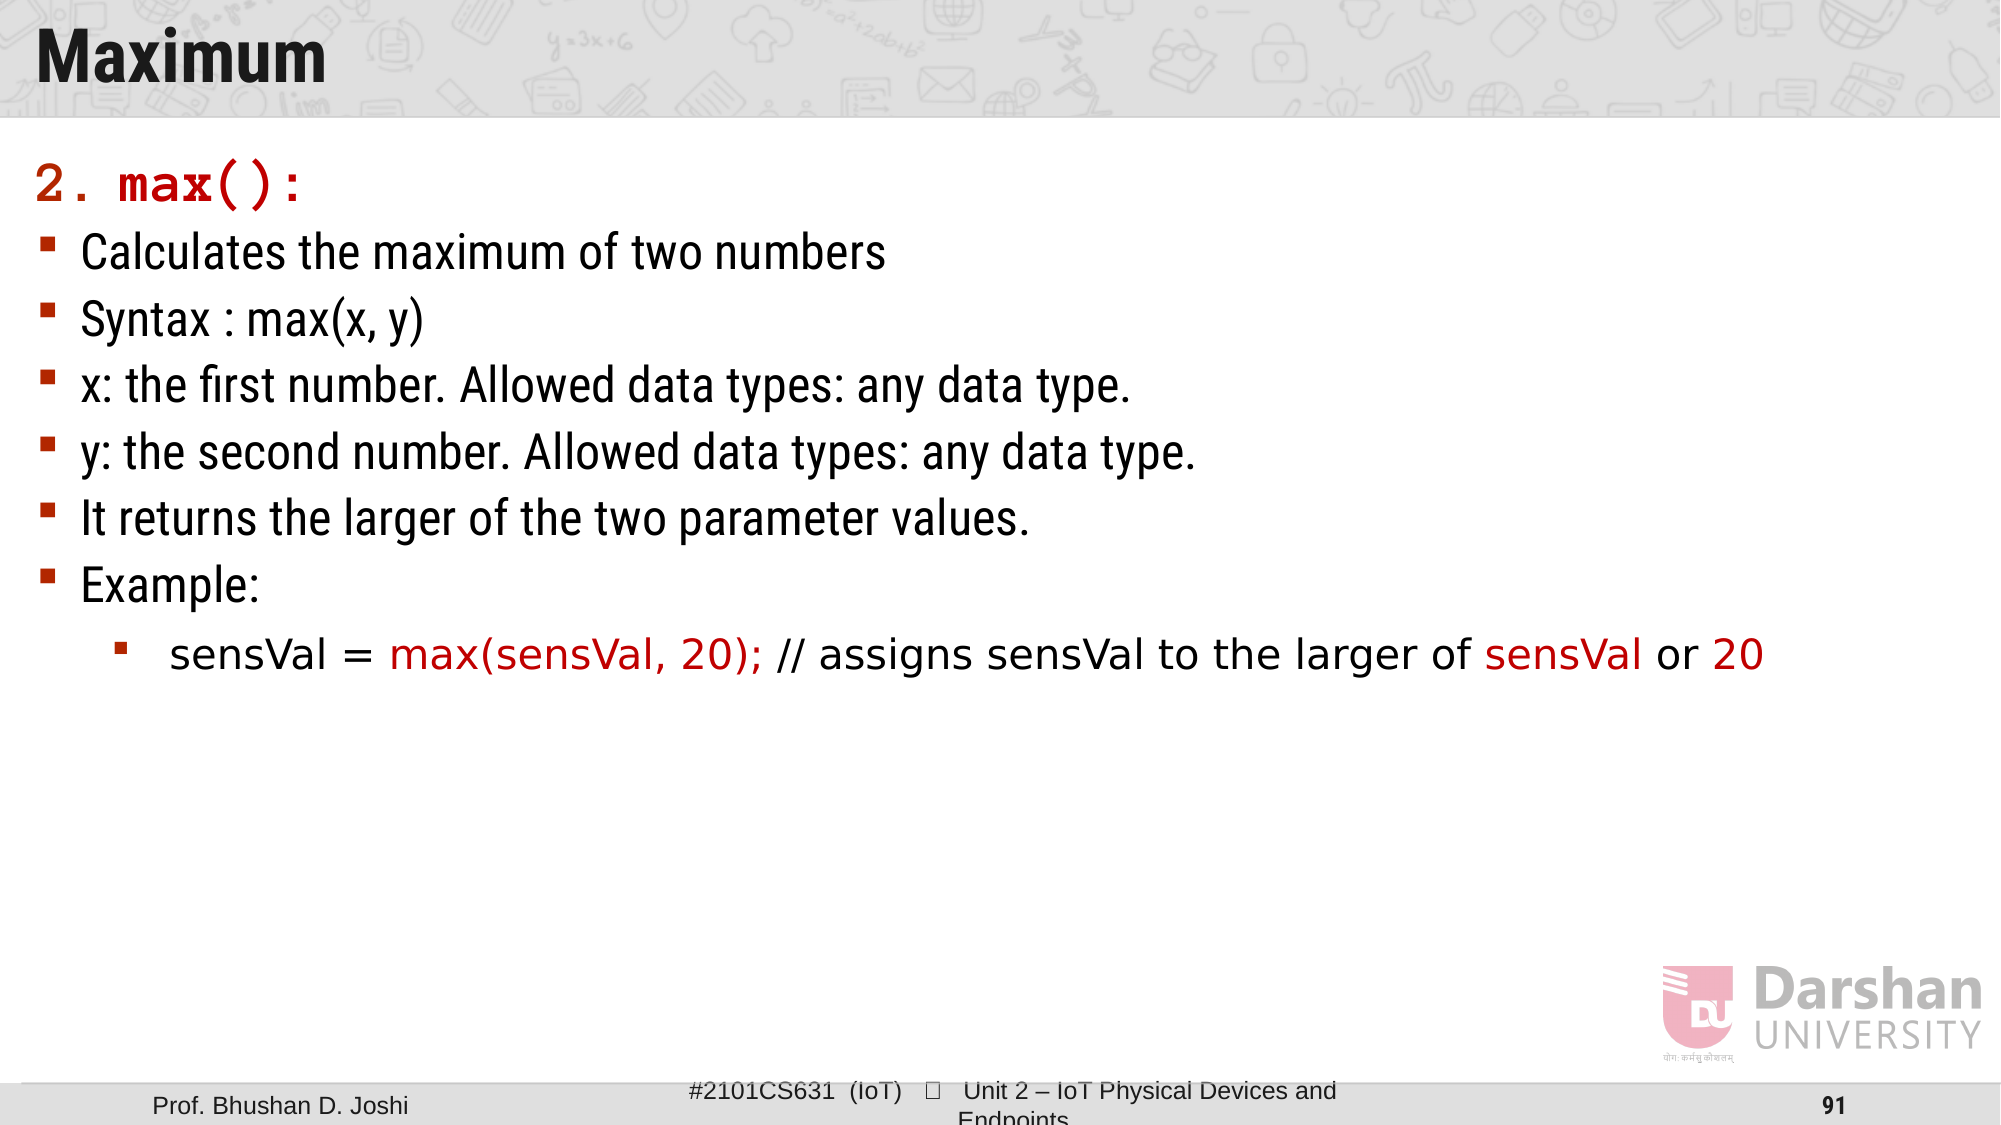

# Maximum
max():
Calculates the maximum of two numbers
Syntax : max(x, y)
x: the first number. Allowed data types: any data type.
y: the second number. Allowed data types: any data type.
It returns the larger of the two parameter values.
Example:
sensVal = max(sensVal, 20); // assigns sensVal to the larger of sensVal or 20